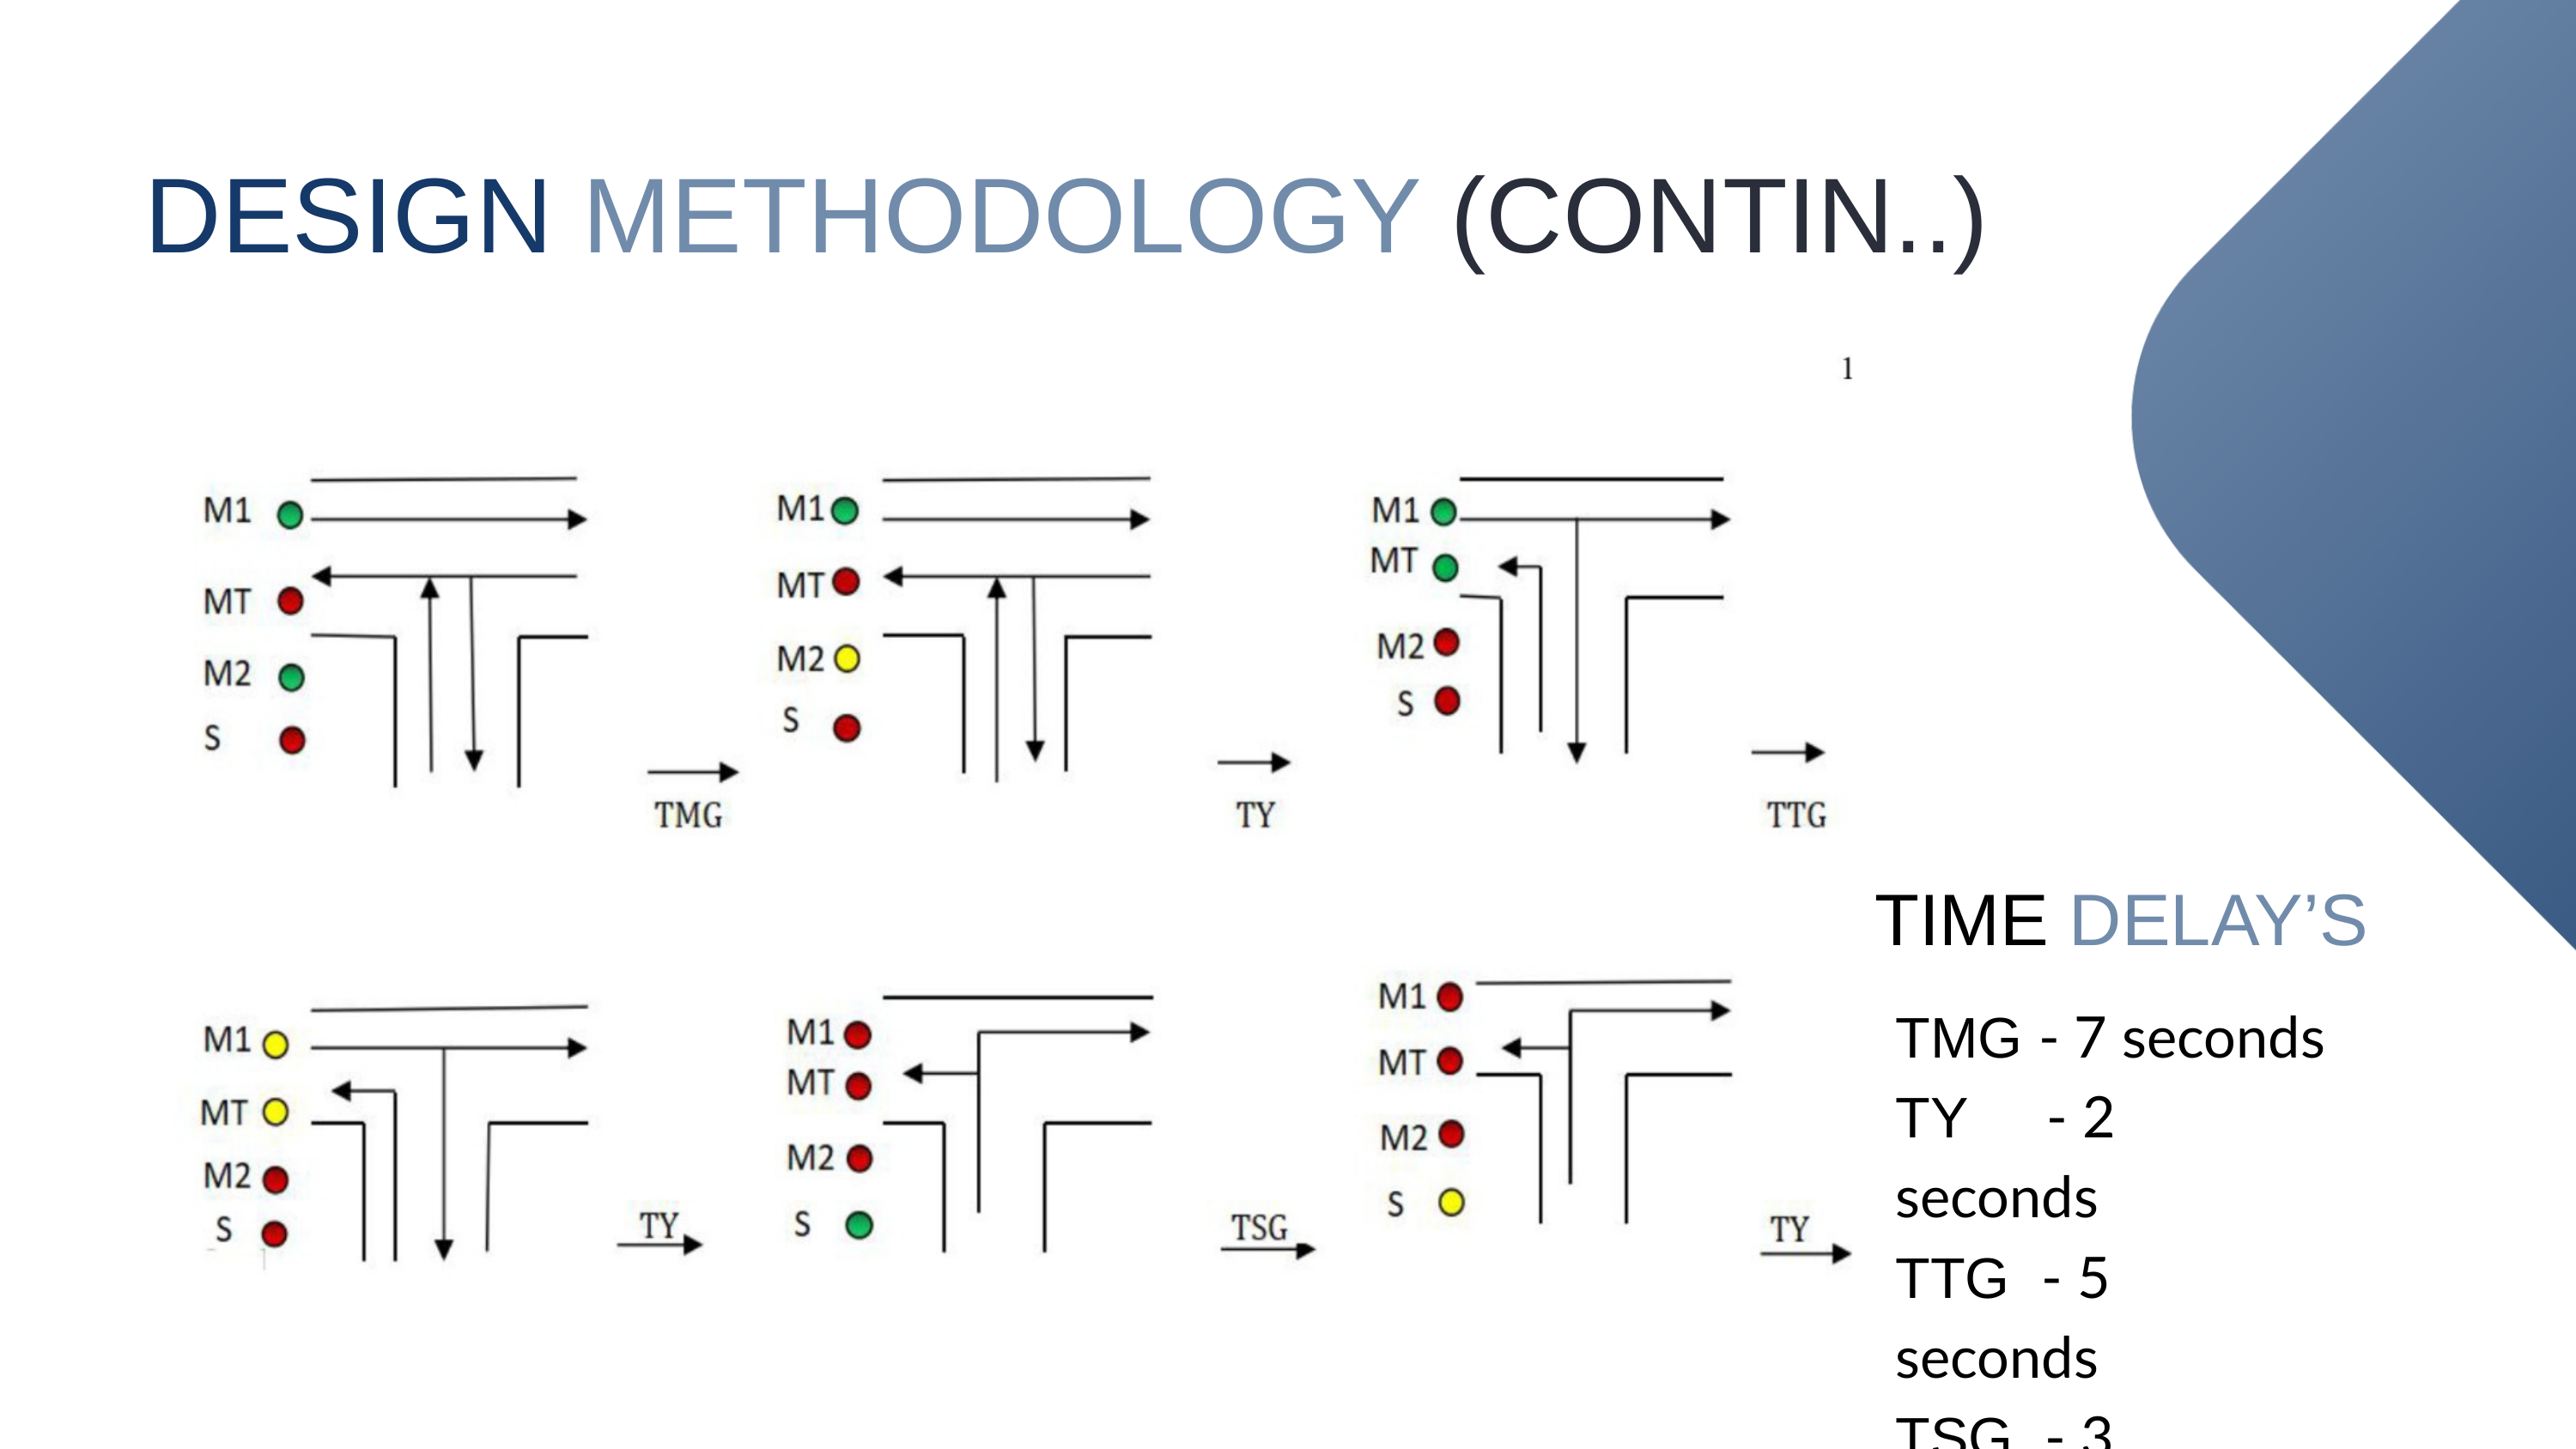

DESIGN METHODOLOGY (CONTIN..)

TIME DELAY’S
TMG - 7 seconds
TY     - 2 seconds
TTG  - 5 seconds
TSG  - 3 seconds